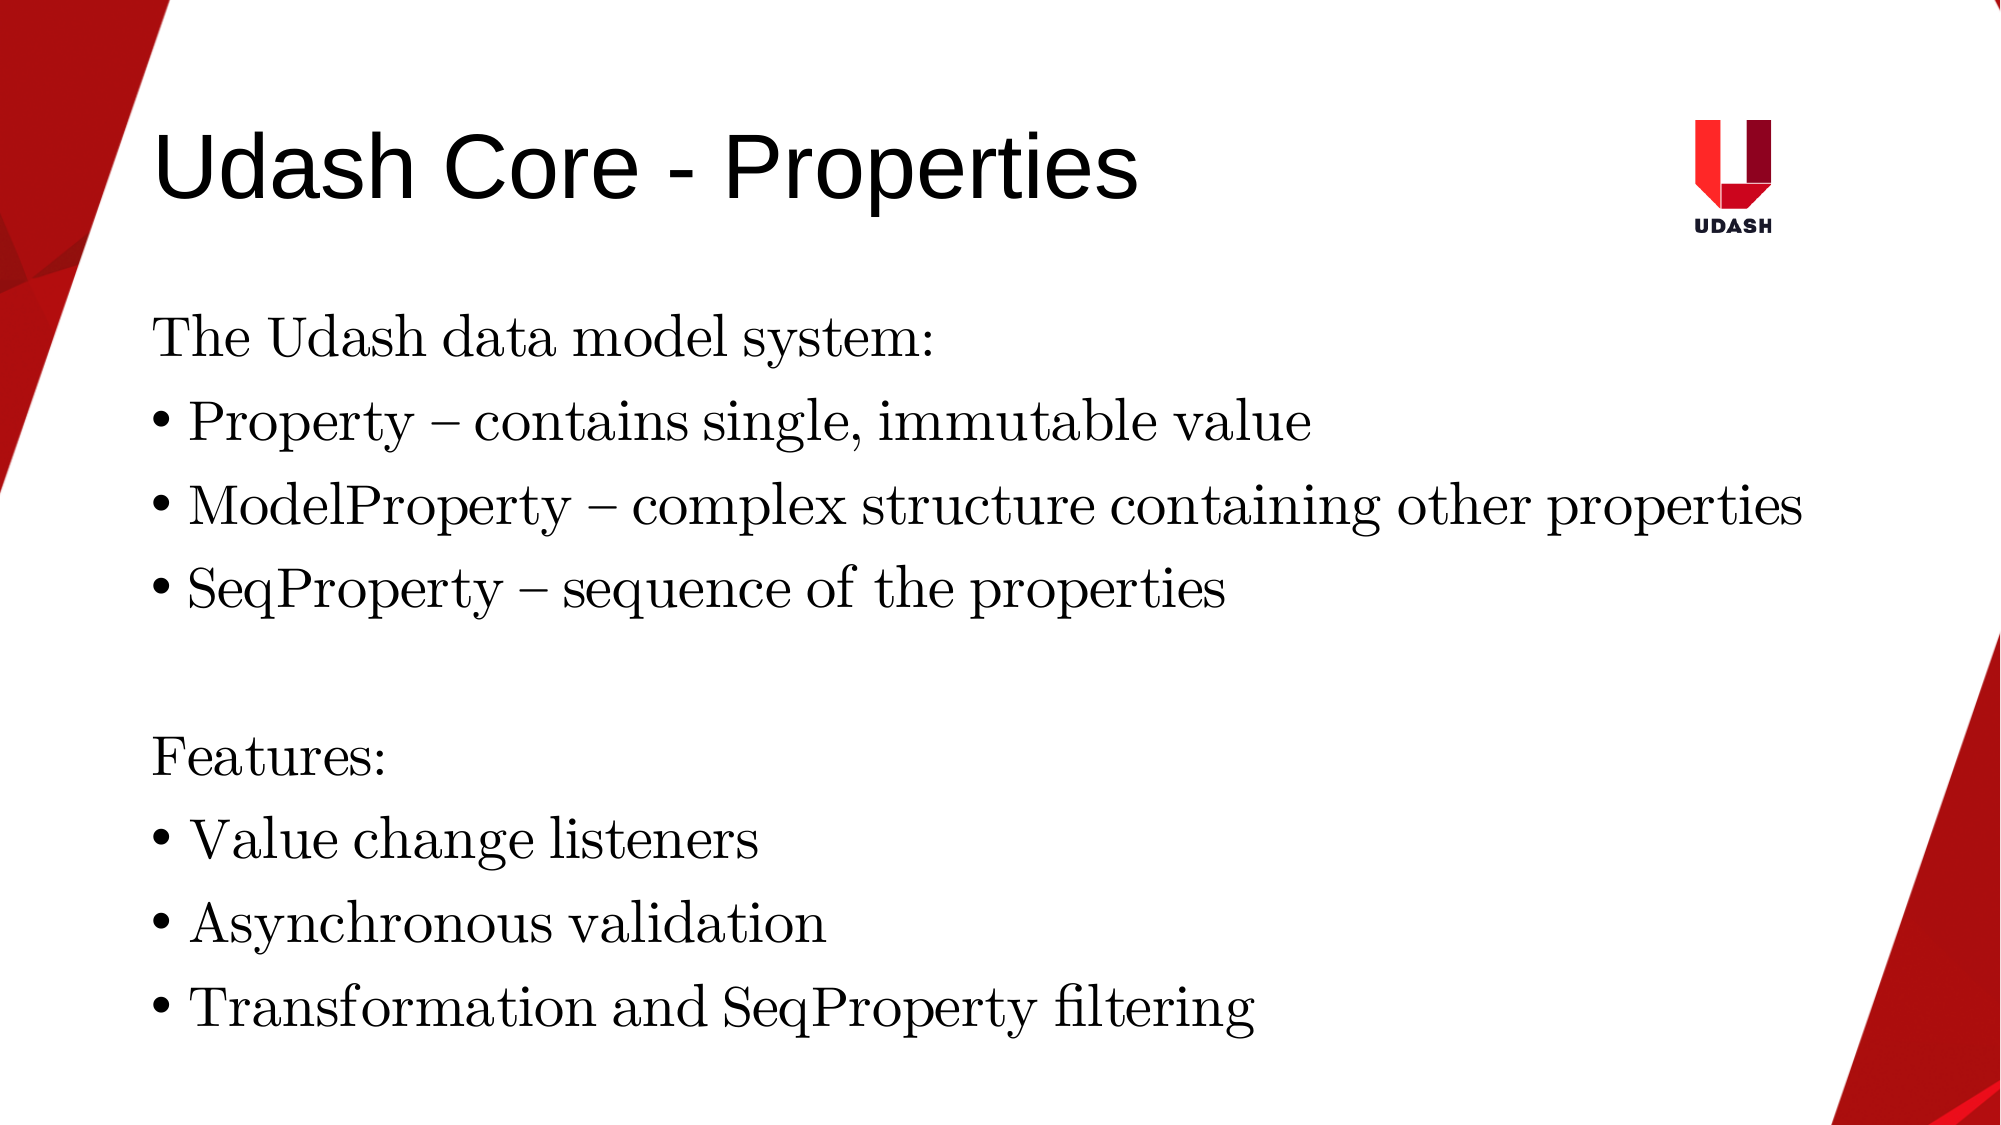

# Udash Core - Properties
The Udash data model system:
Property – contains single, immutable value
ModelProperty – complex structure containing other properties
SeqProperty – sequence of the properties

Features:
Value change listeners
Asynchronous validation
Transformation and SeqProperty filtering